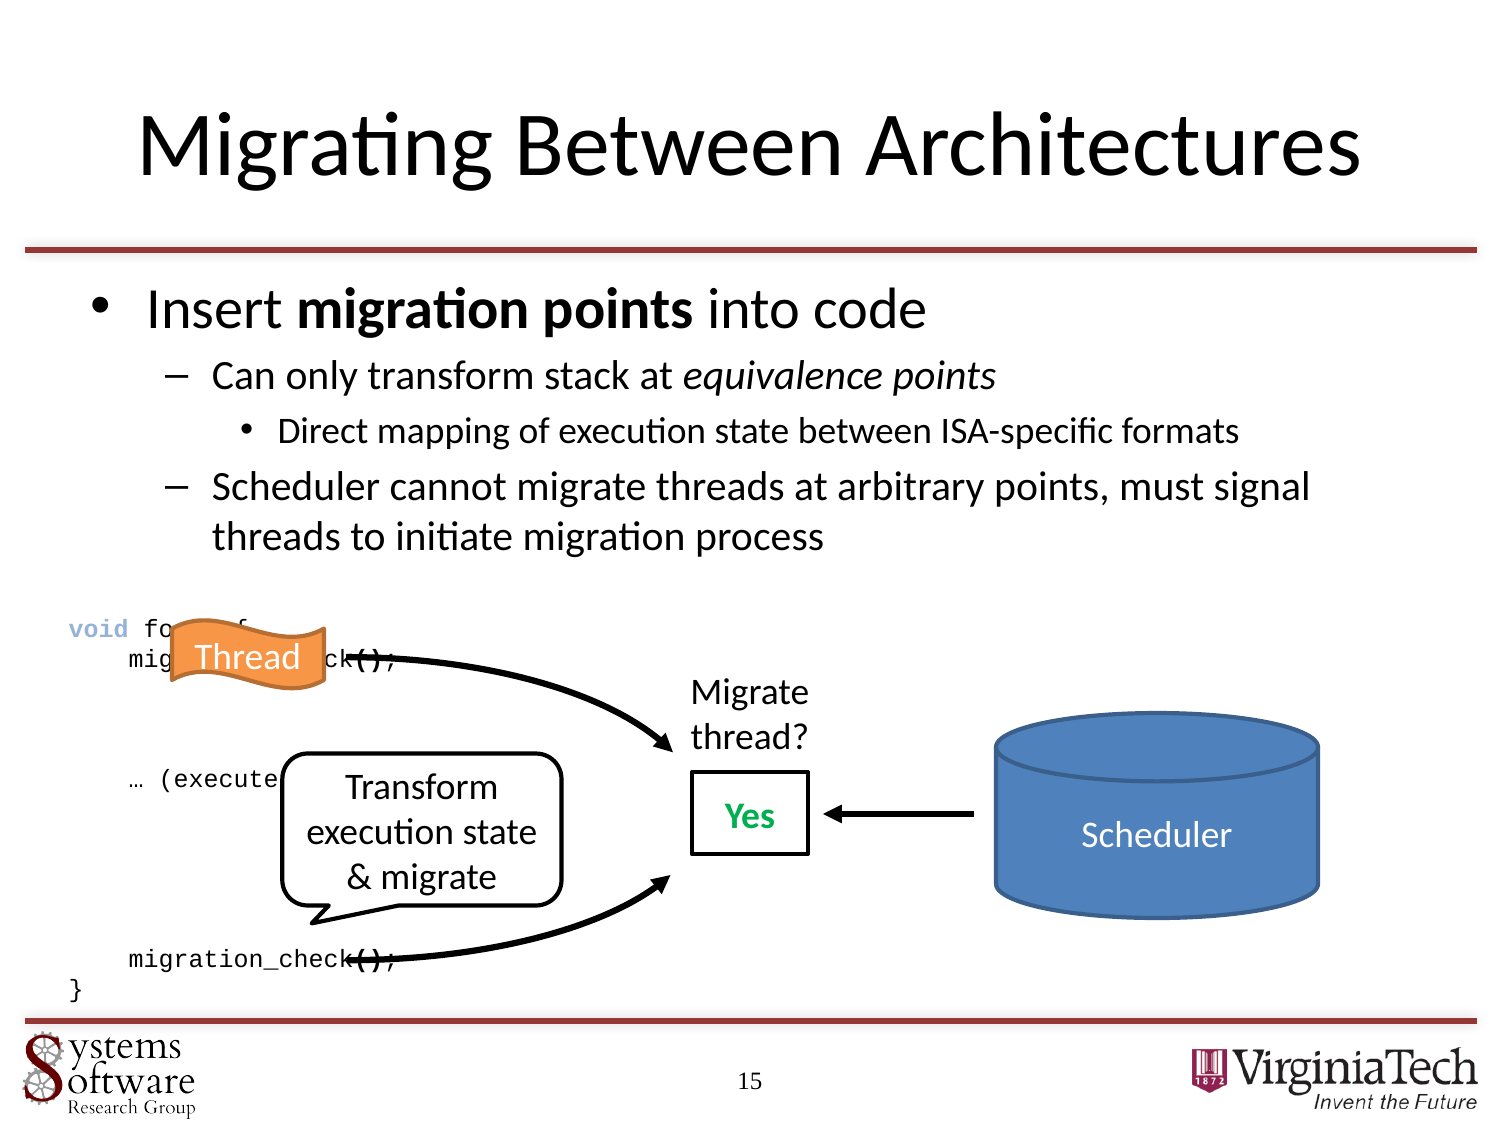

# Migrating Between Architectures
Insert migration points into code
Can only transform stack at equivalence points
Direct mapping of execution state between ISA-specific formats
Scheduler cannot migrate threads at arbitrary points, must signal threads to initiate migration process

void foo() {
    migration_check();

    … (execute foo) …

    migration_check();
}
Thread

Migrate thread?

Scheduler
Transform execution state & migrate
No
Yes